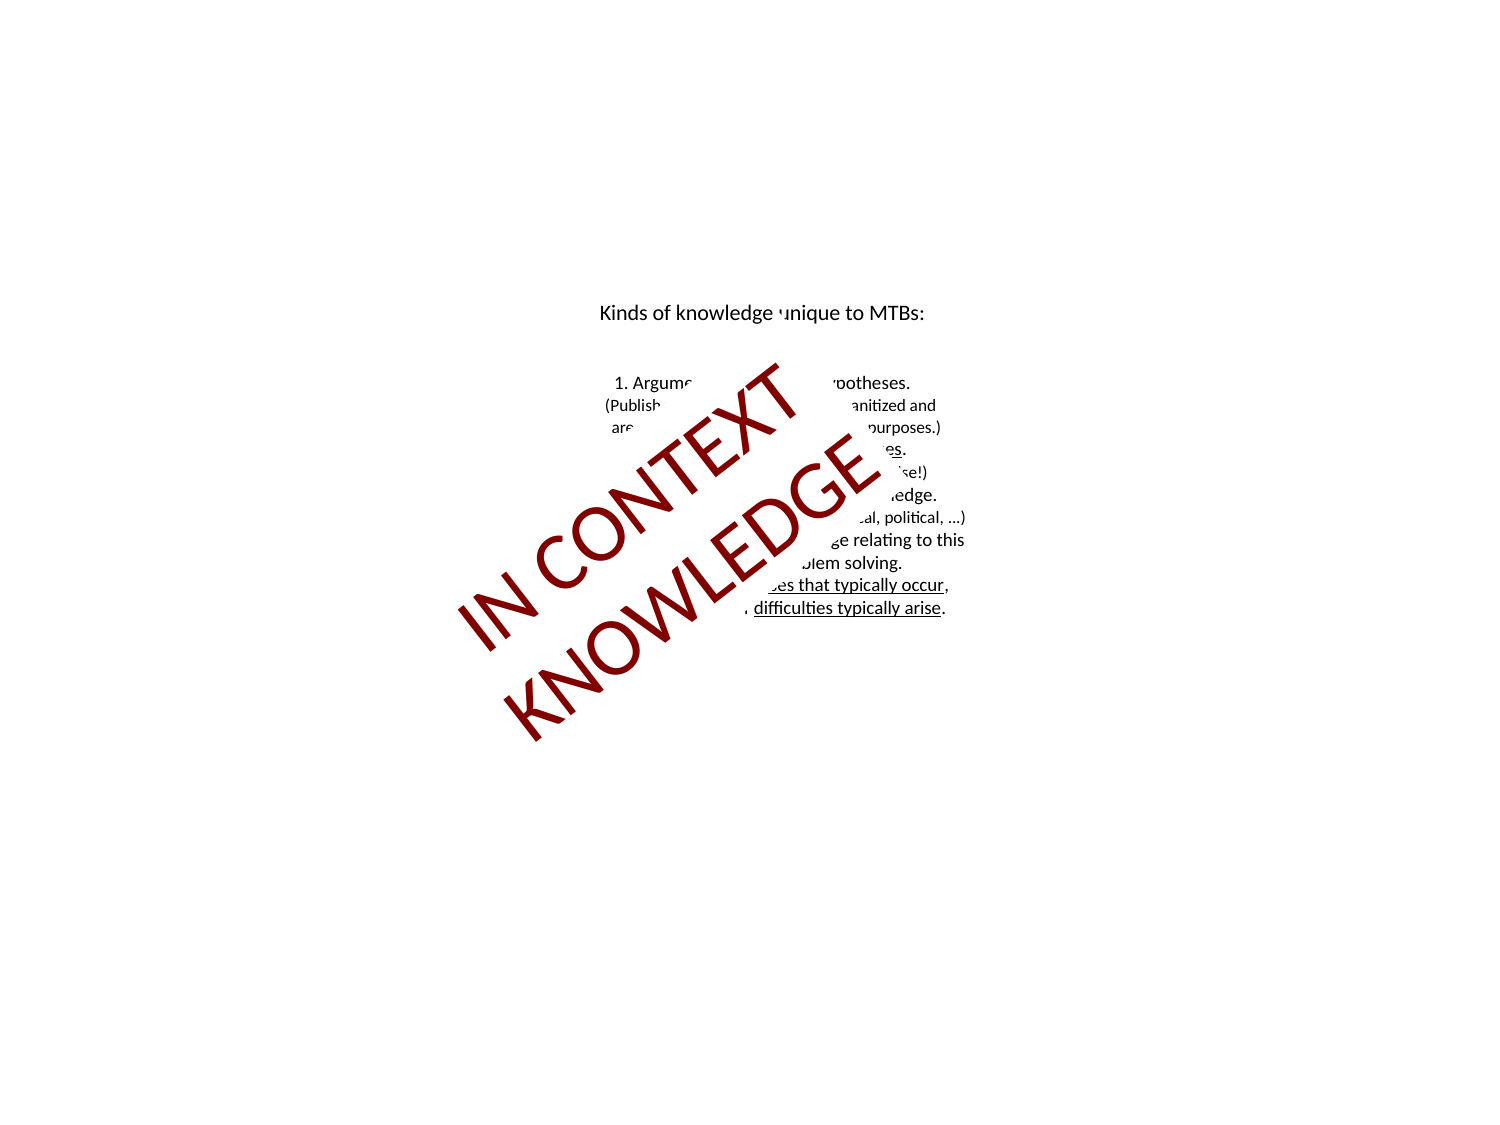

# Kinds of knowledge unique to MTBs: 1. Arguments pro and con hypotheses. (Published case reports are highly sanitized and are written explicitly for educational purposes.) 2. Rationales for rejected hypotheses. (Often these never show up anywhere else!) 3. Explicit “insider” (unpublished) knowledge. (e.g., as above: too early, outdated, ethical, political, ...) 4. Implicit (unpublishable) knowledge relating to this particular sort of problem solving. 5. Stats on the sorts of cases that typically occur, and on the sorts of difficulties typically arise.
IN CONTEXT
KNOWLEDGE